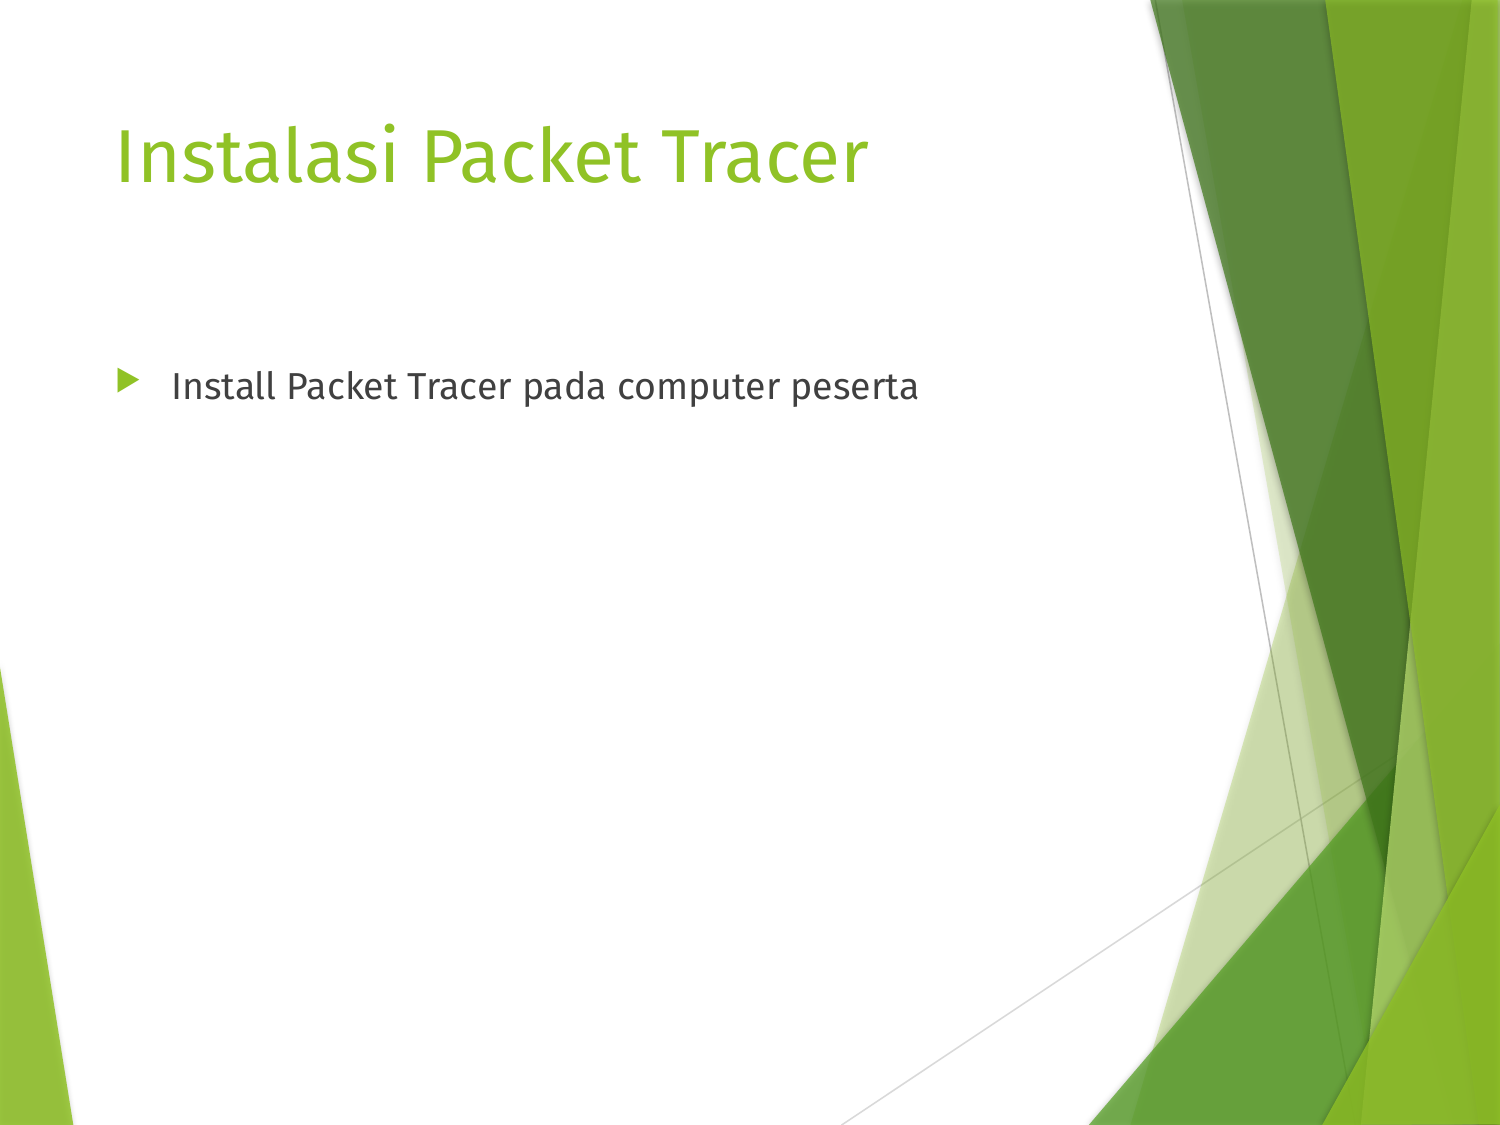

# Instalasi Packet Tracer
Install Packet Tracer pada computer peserta